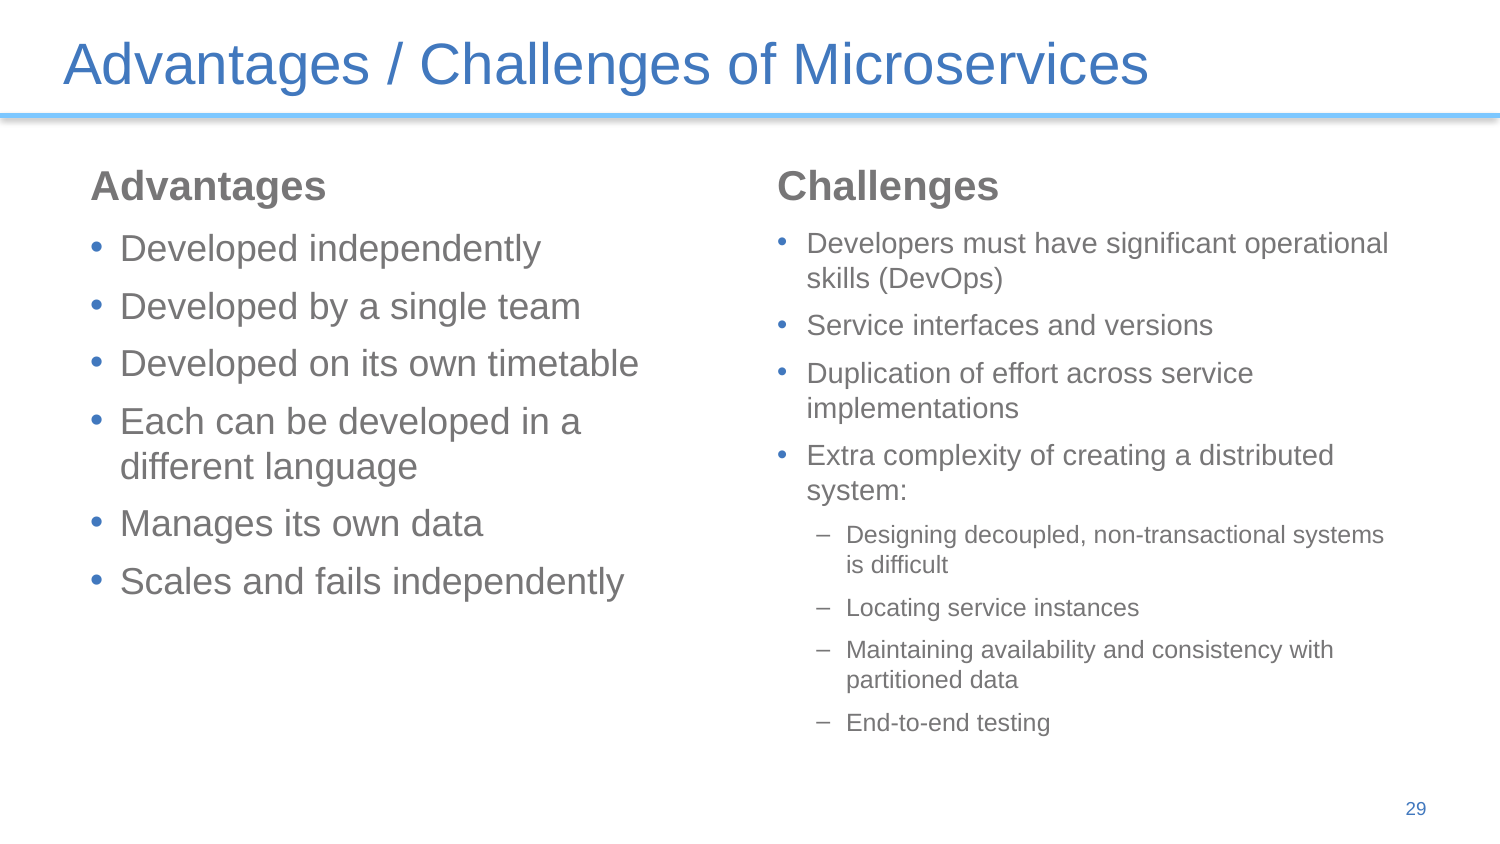

# Advantages / Challenges of Microservices
Advantages
Challenges
Developers must have significant operational skills (DevOps)
Service interfaces and versions
Duplication of effort across service implementations
Extra complexity of creating a distributed system:
Designing decoupled, non-transactional systems is difficult
Locating service instances
Maintaining availability and consistency with partitioned data
End-to-end testing

Developed independently
Developed by a single team
Developed on its own timetable
Each can be developed in a different language
Manages its own data
Scales and fails independently